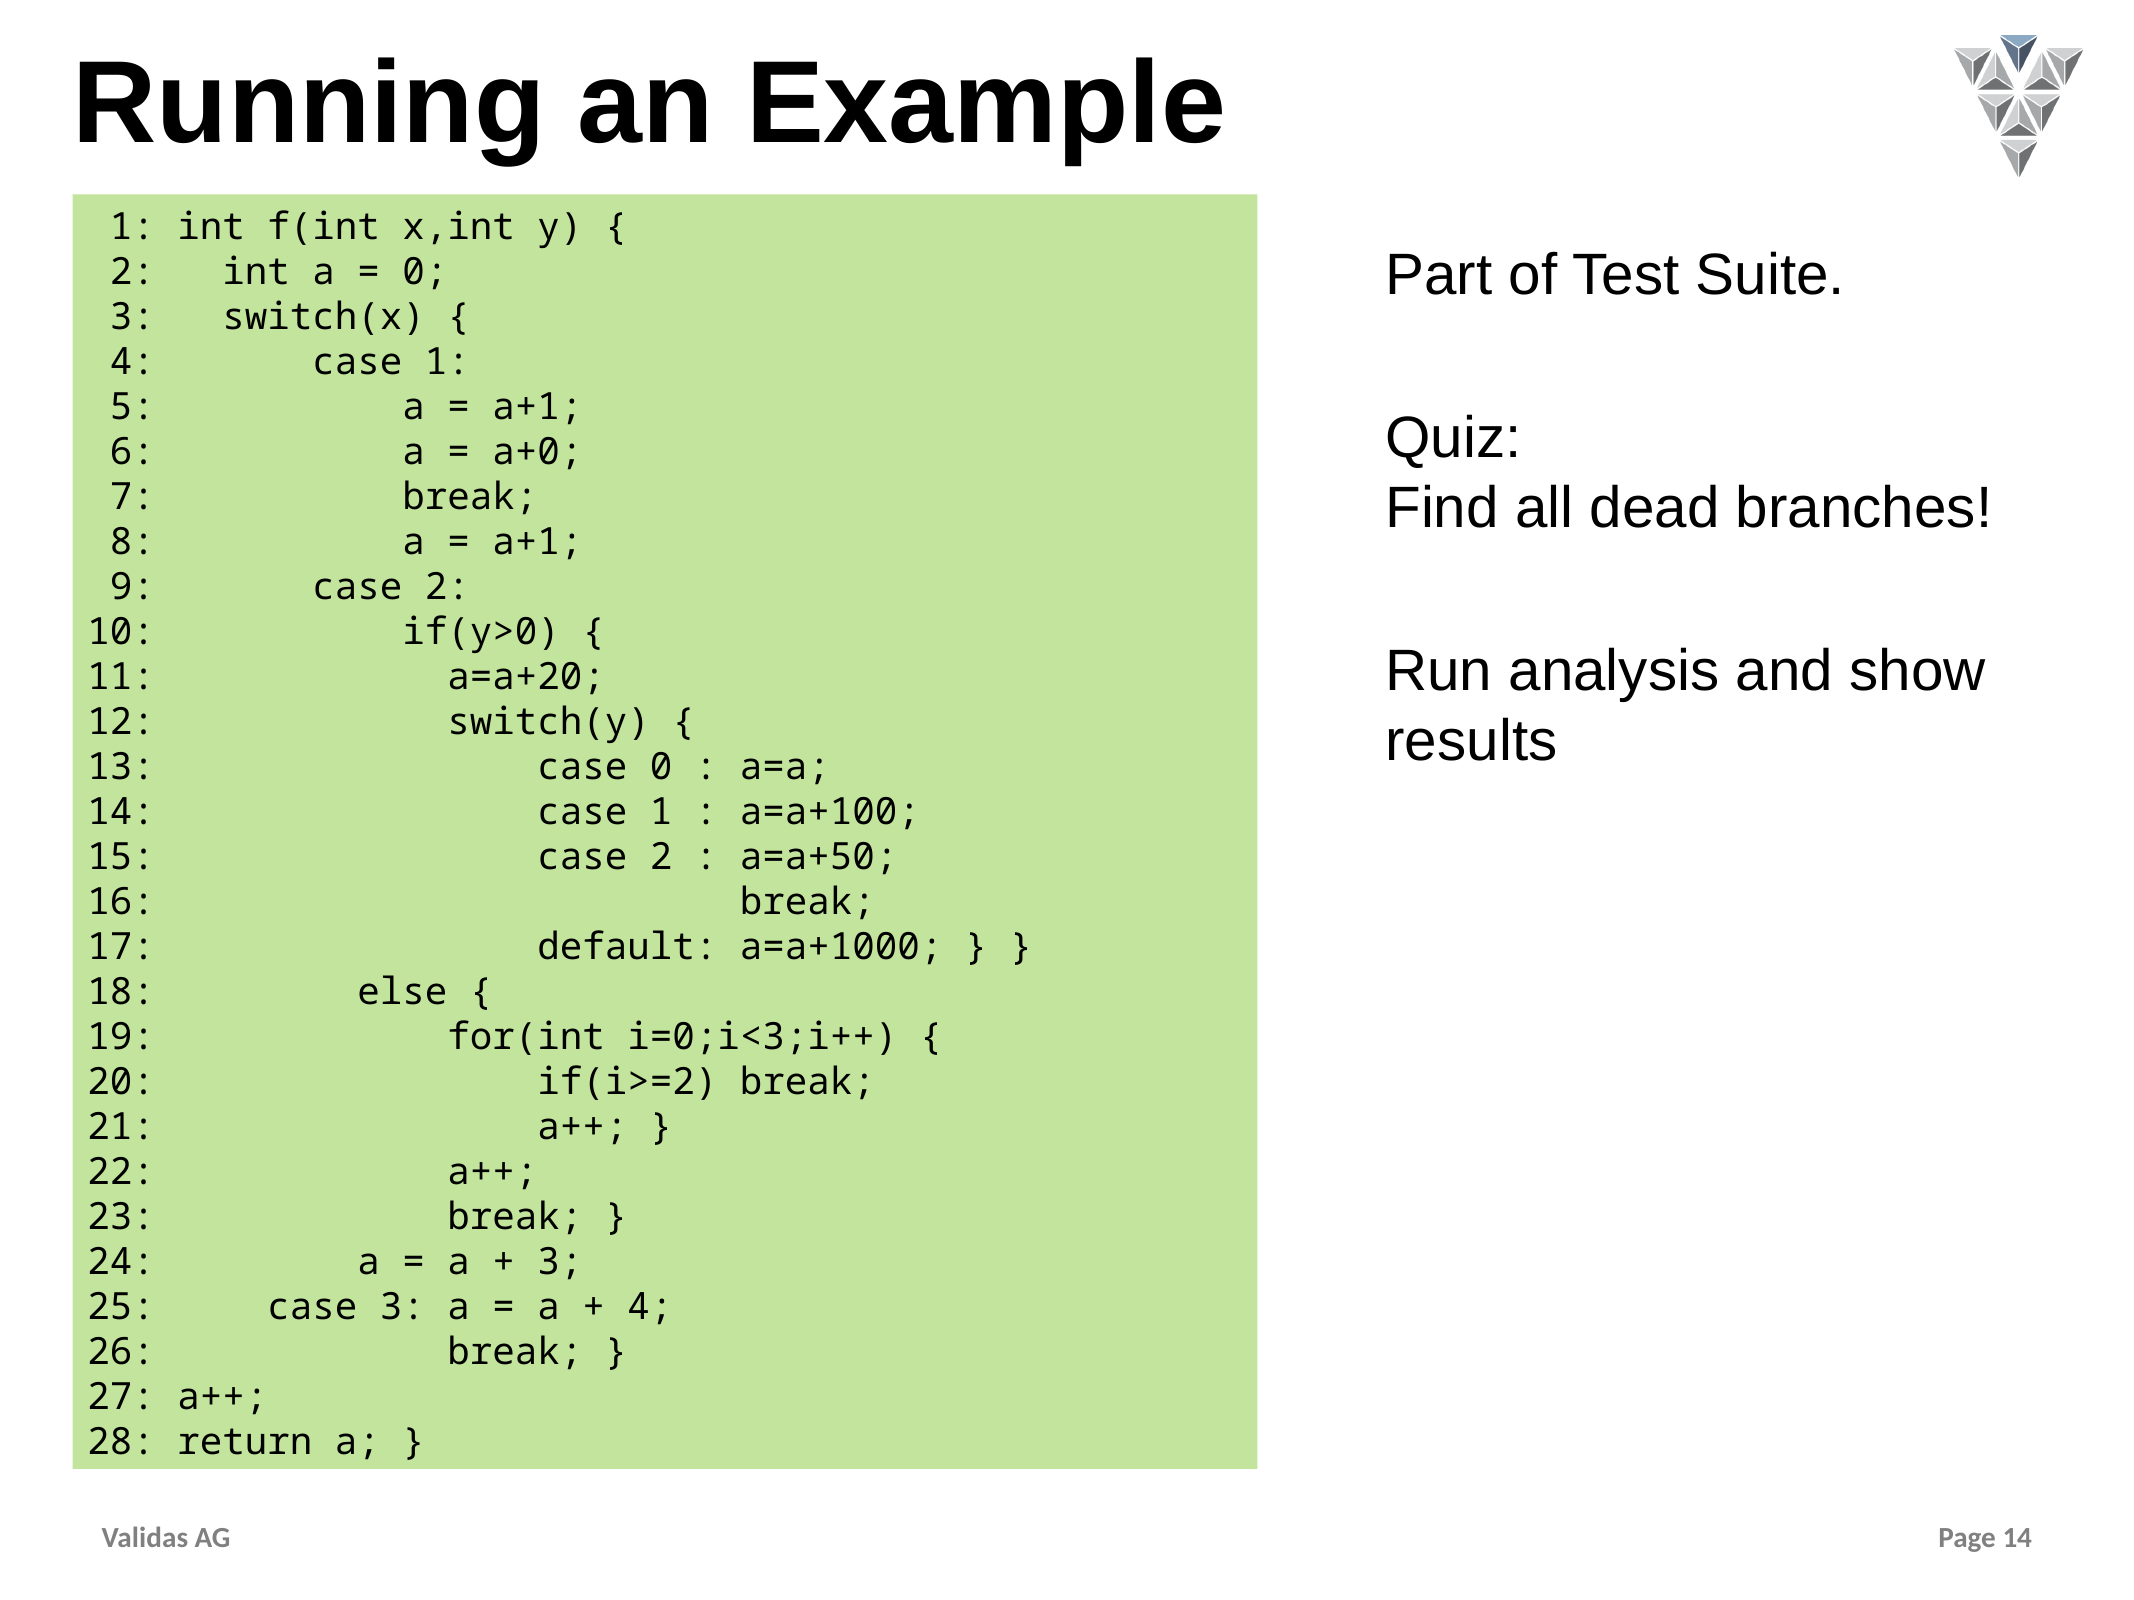

# Running an Example
 1: int f(int x,int y) {
 2:   int a = 0;
 3:   switch(x) {
 4:       case 1:
 5:           a = a+1;
 6:           a = a+0;
 7:           break;
 8:           a = a+1;
 9:       case 2:
10:           if(y>0) {
11:             a=a+20;
12:             switch(y) {
13:                 case 0 : a=a;
14:                 case 1 : a=a+100;
15:                 case 2 : a=a+50;
16:                          break;
17:                 default: a=a+1000; } }
18:         else {
19:             for(int i=0;i<3;i++) {
20:                 if(i>=2) break;
21:                 a++; }
22:             a++;
23:             break; }
24:         a = a + 3;
25:     case 3: a = a + 4;
26:             break; }
27: a++;
28: return a; }
Part of Test Suite.

Quiz:
Find all dead branches!

Run analysis and show results